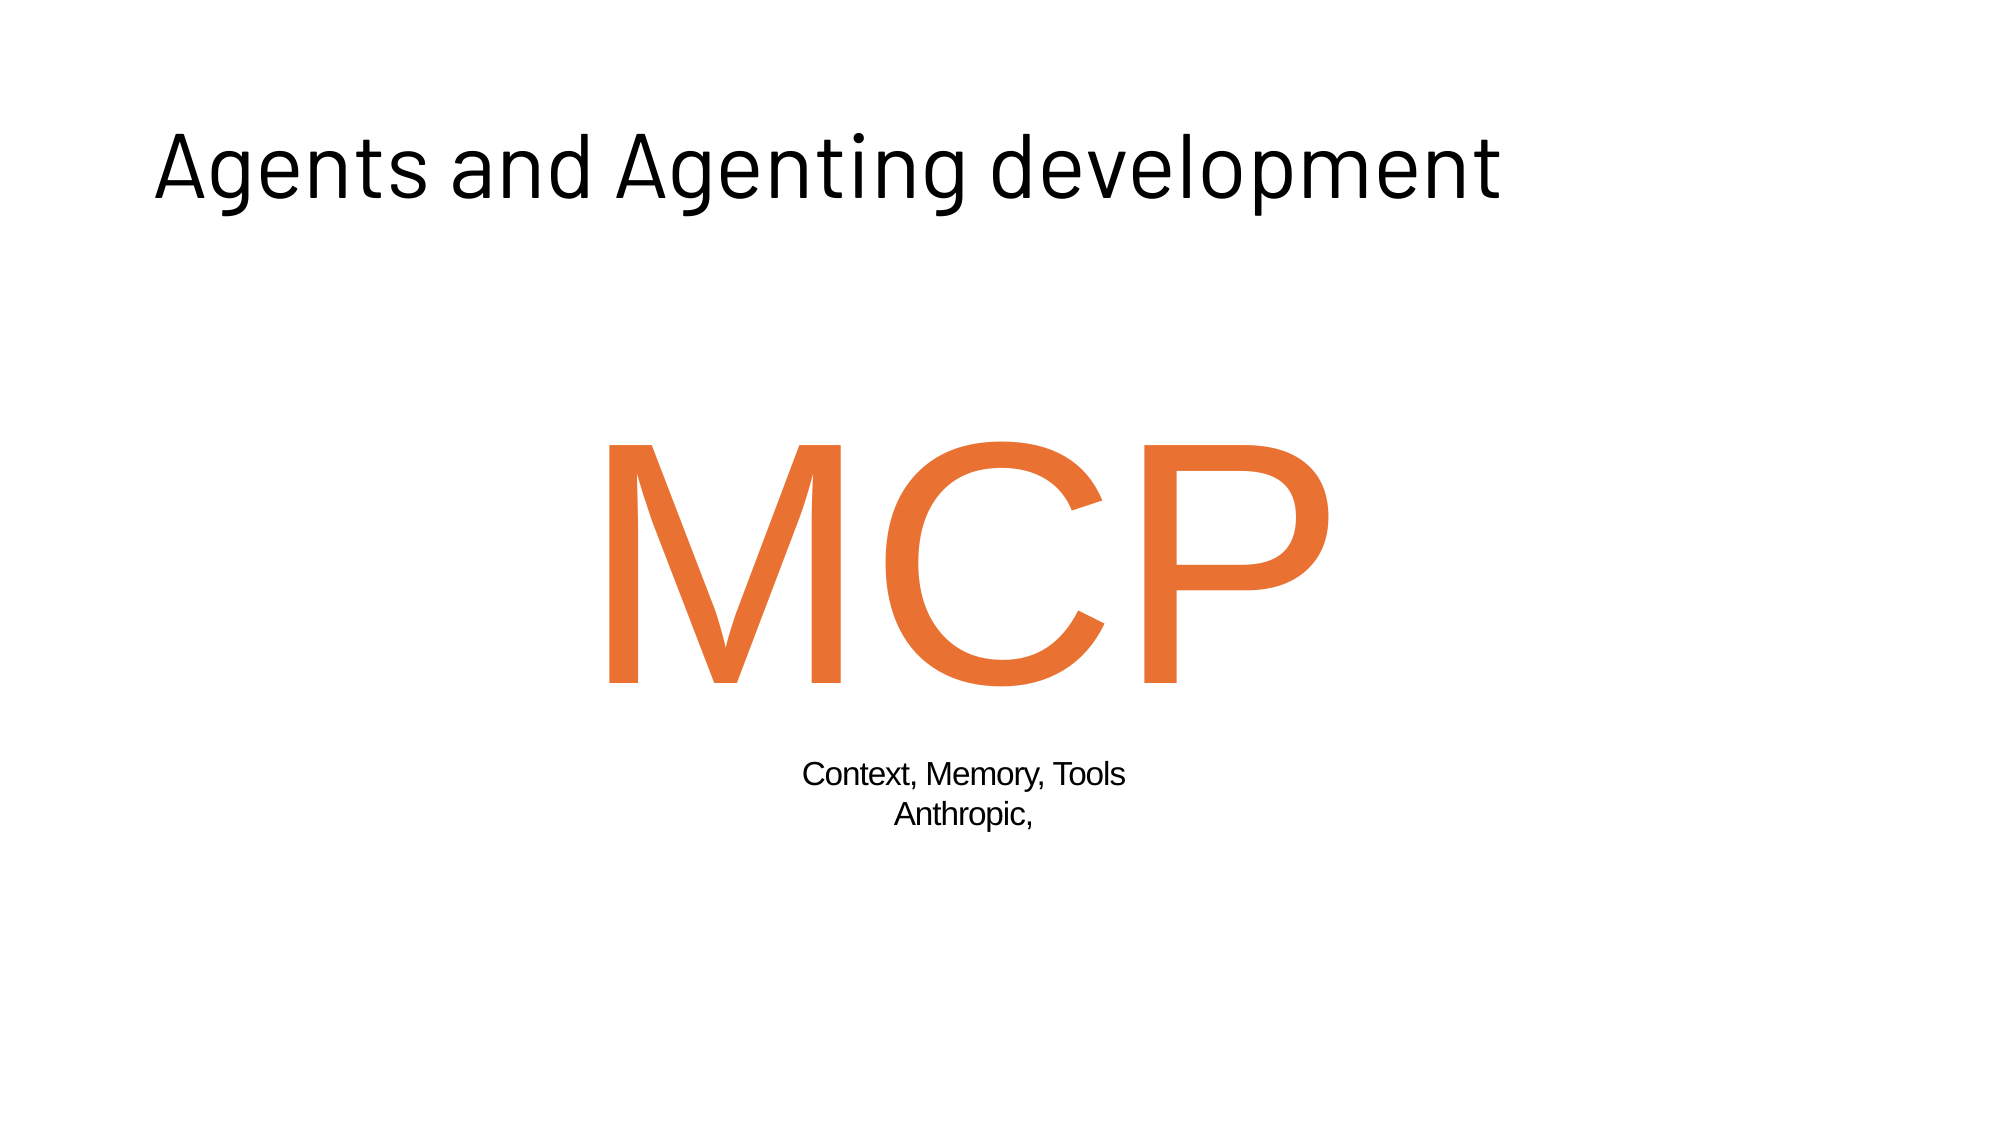

# Agents and Agenting development
MCP
Context, Memory, Tools
Anthropic,